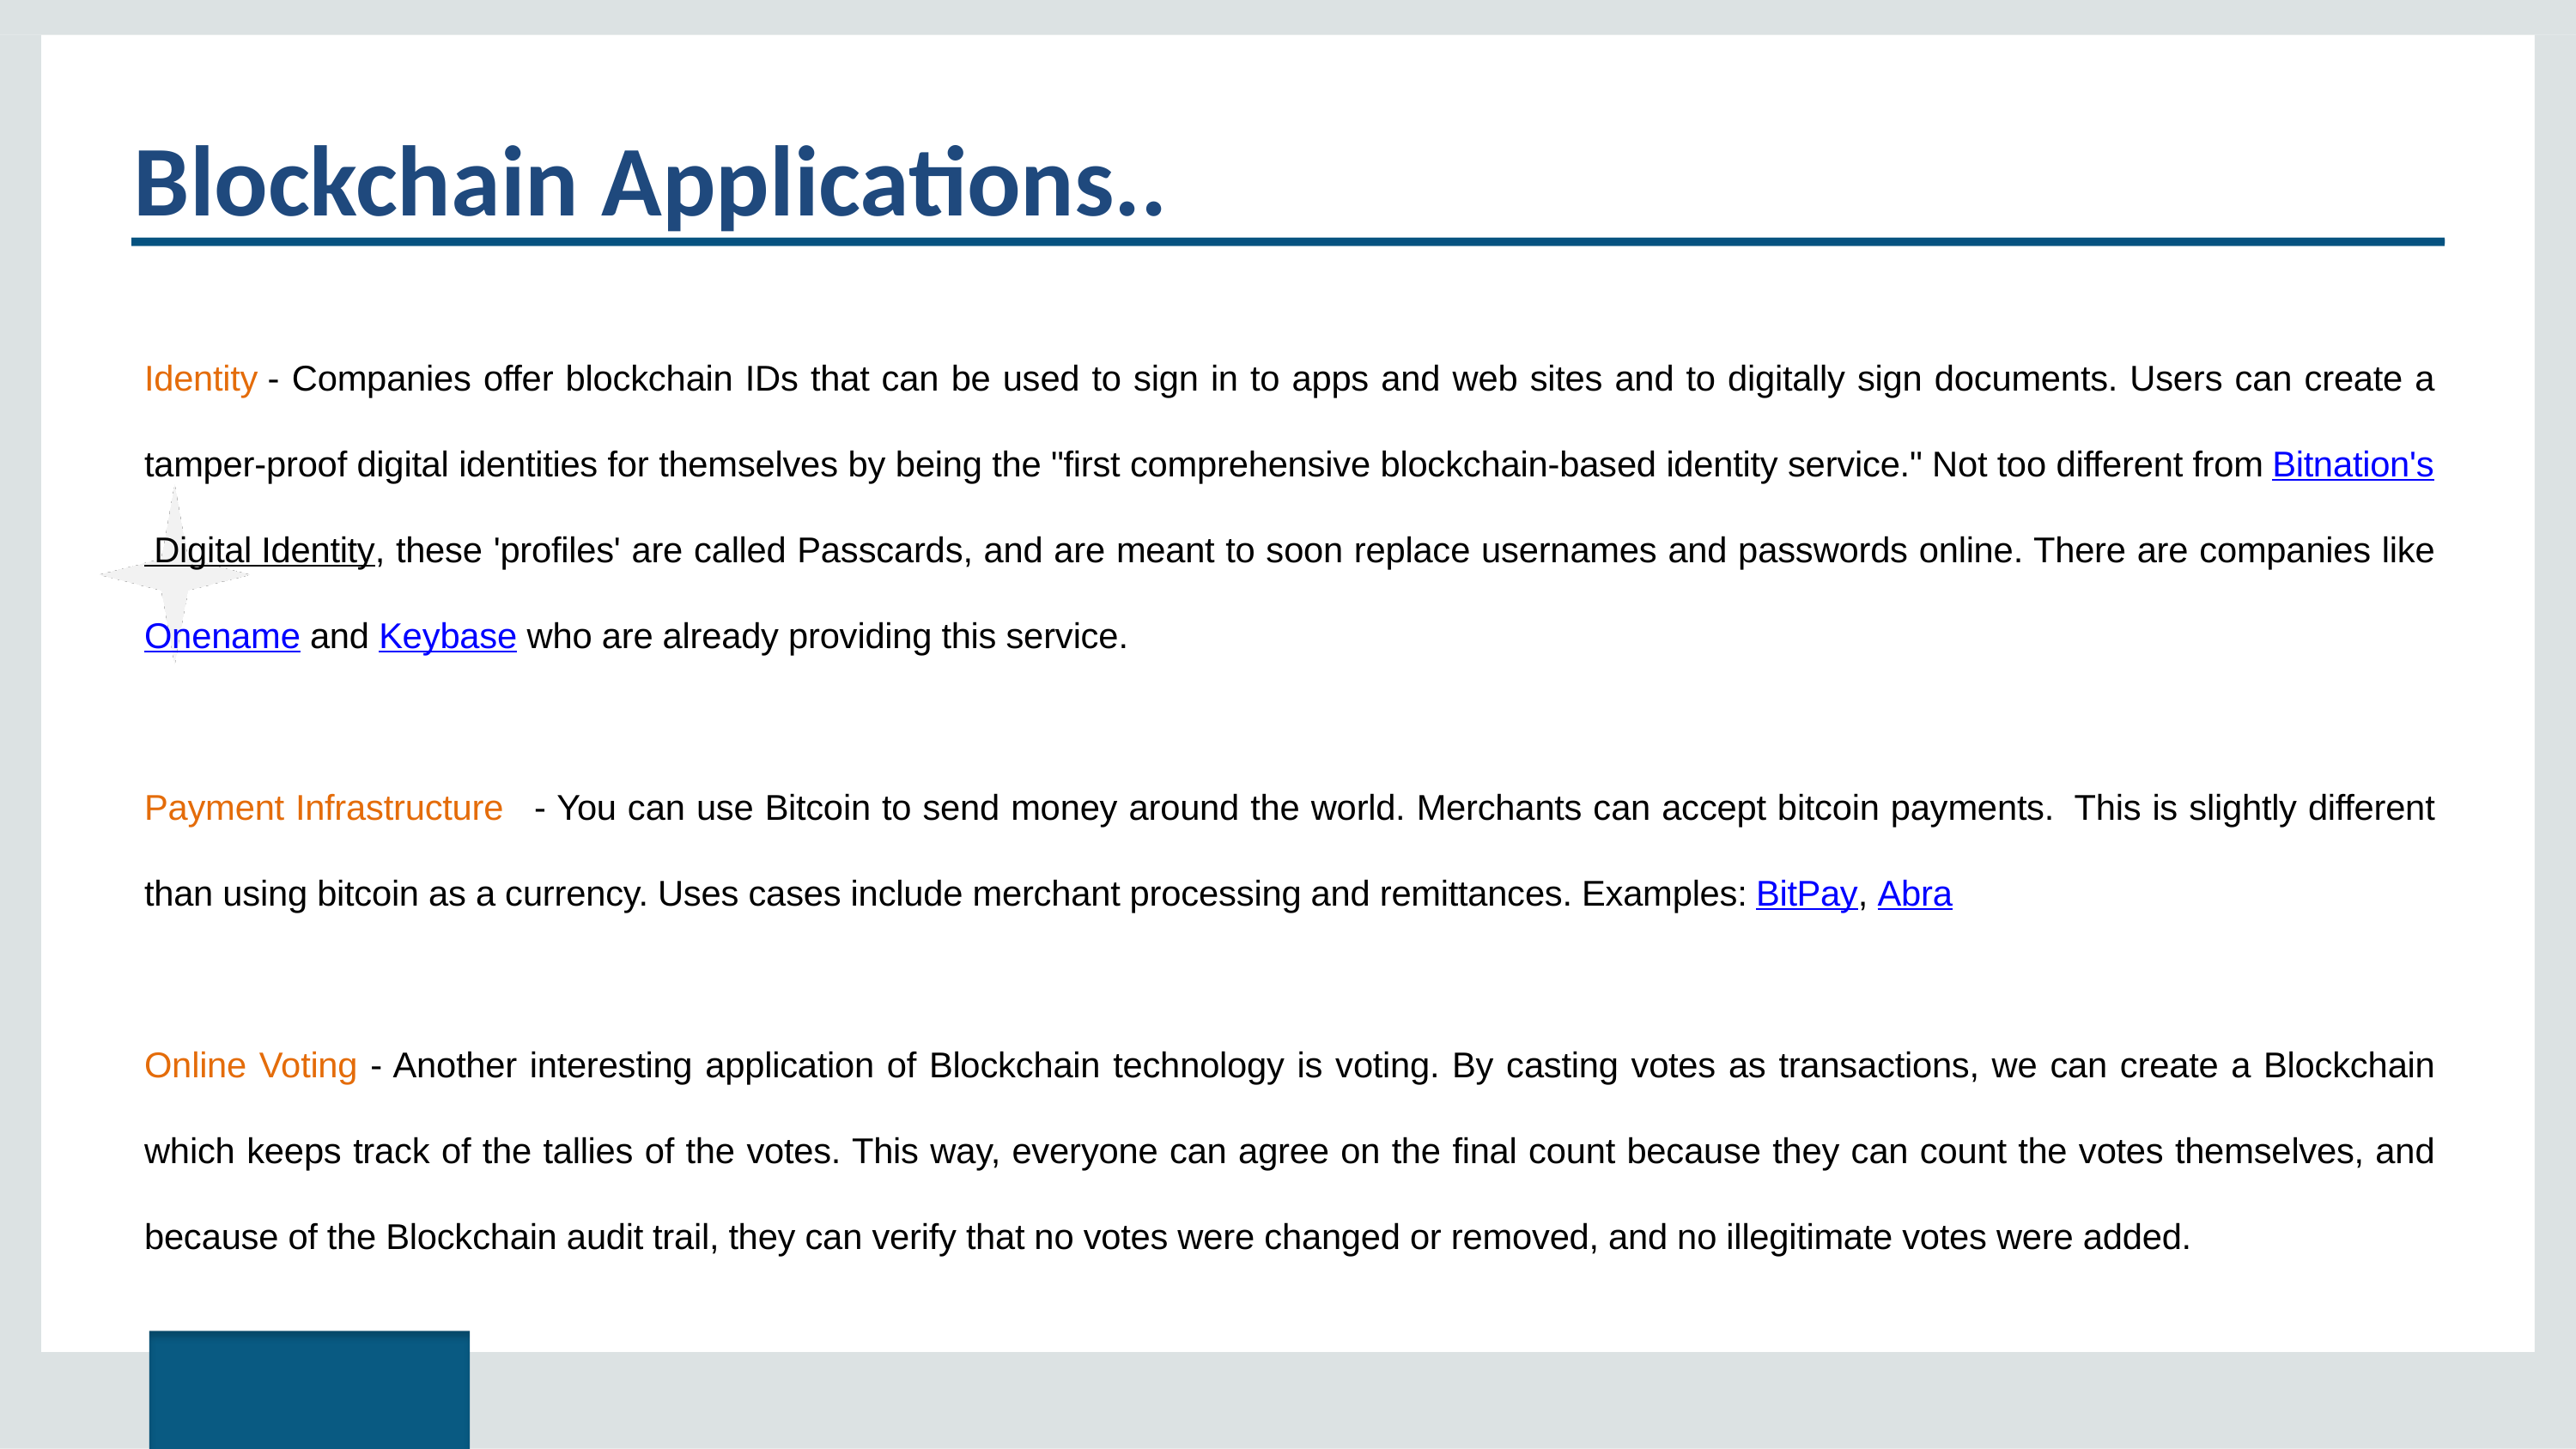

# Blockchain Applications..

Identity - Companies offer blockchain IDs that can be used to sign in to apps and web sites and to digitally sign documents. Users can create a tamper-proof digital identities for themselves by being the "first comprehensive blockchain-based identity service." Not too different from Bitnation's Digital Identity, these 'profiles' are called Passcards, and are meant to soon replace usernames and passwords online. There are companies like Onename and Keybase who are already providing this service.

Payment Infrastructure   - You can use Bitcoin to send money around the world. Merchants can accept bitcoin payments.  This is slightly different than using bitcoin as a currency. Uses cases include merchant processing and remittances. Examples: BitPay, Abra

Online Voting - Another interesting application of Blockchain technology is voting. By casting votes as transactions, we can create a Blockchain which keeps track of the tallies of the votes. This way, everyone can agree on the final count because they can count the votes themselves, and because of the Blockchain audit trail, they can verify that no votes were changed or removed, and no illegitimate votes were added.